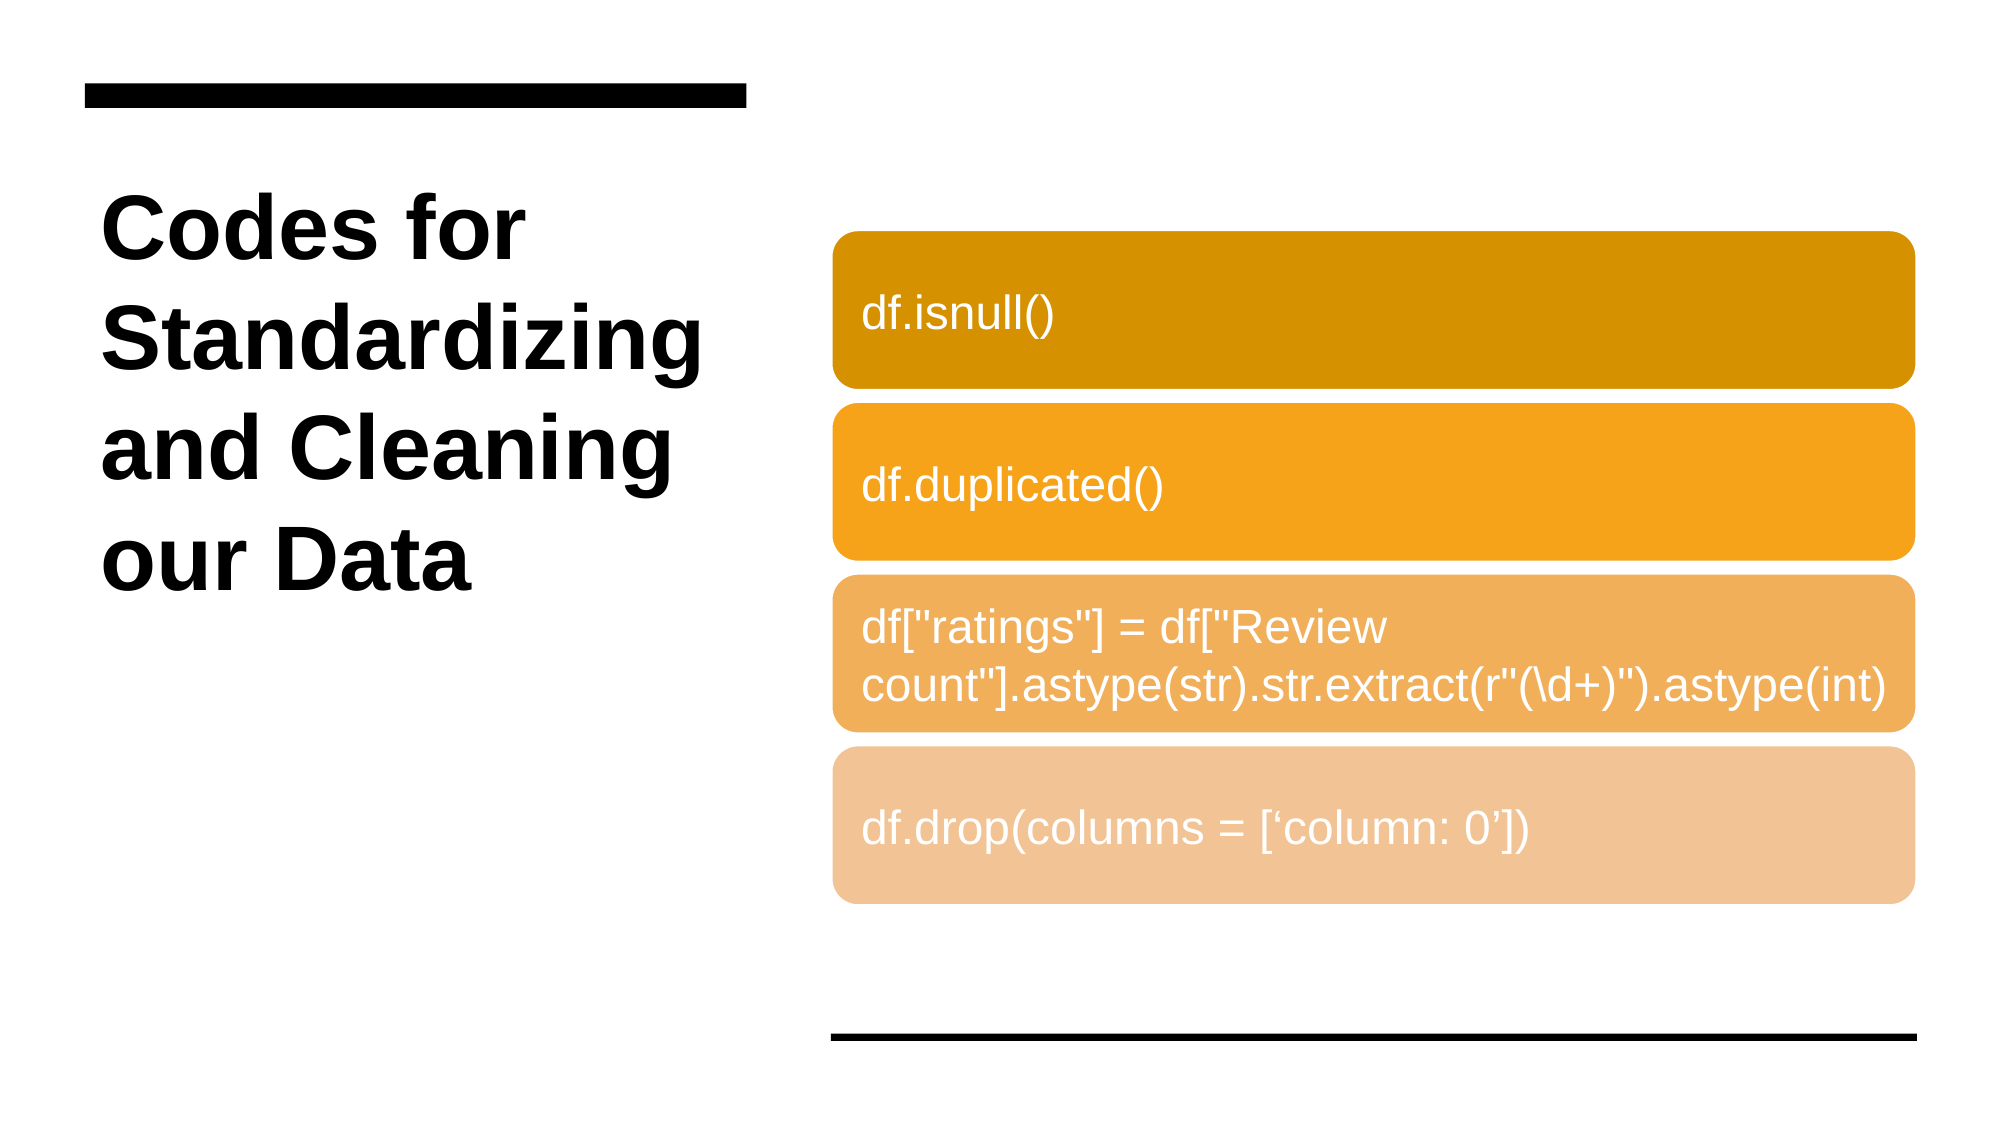

# Codes for Standardizing and Cleaning our Data
df.isnull()
df.duplicated()
df["ratings"] = df["Review count"].astype(str).str.extract(r"(\d+)").astype(int)
df.drop(columns = [‘column: 0’])